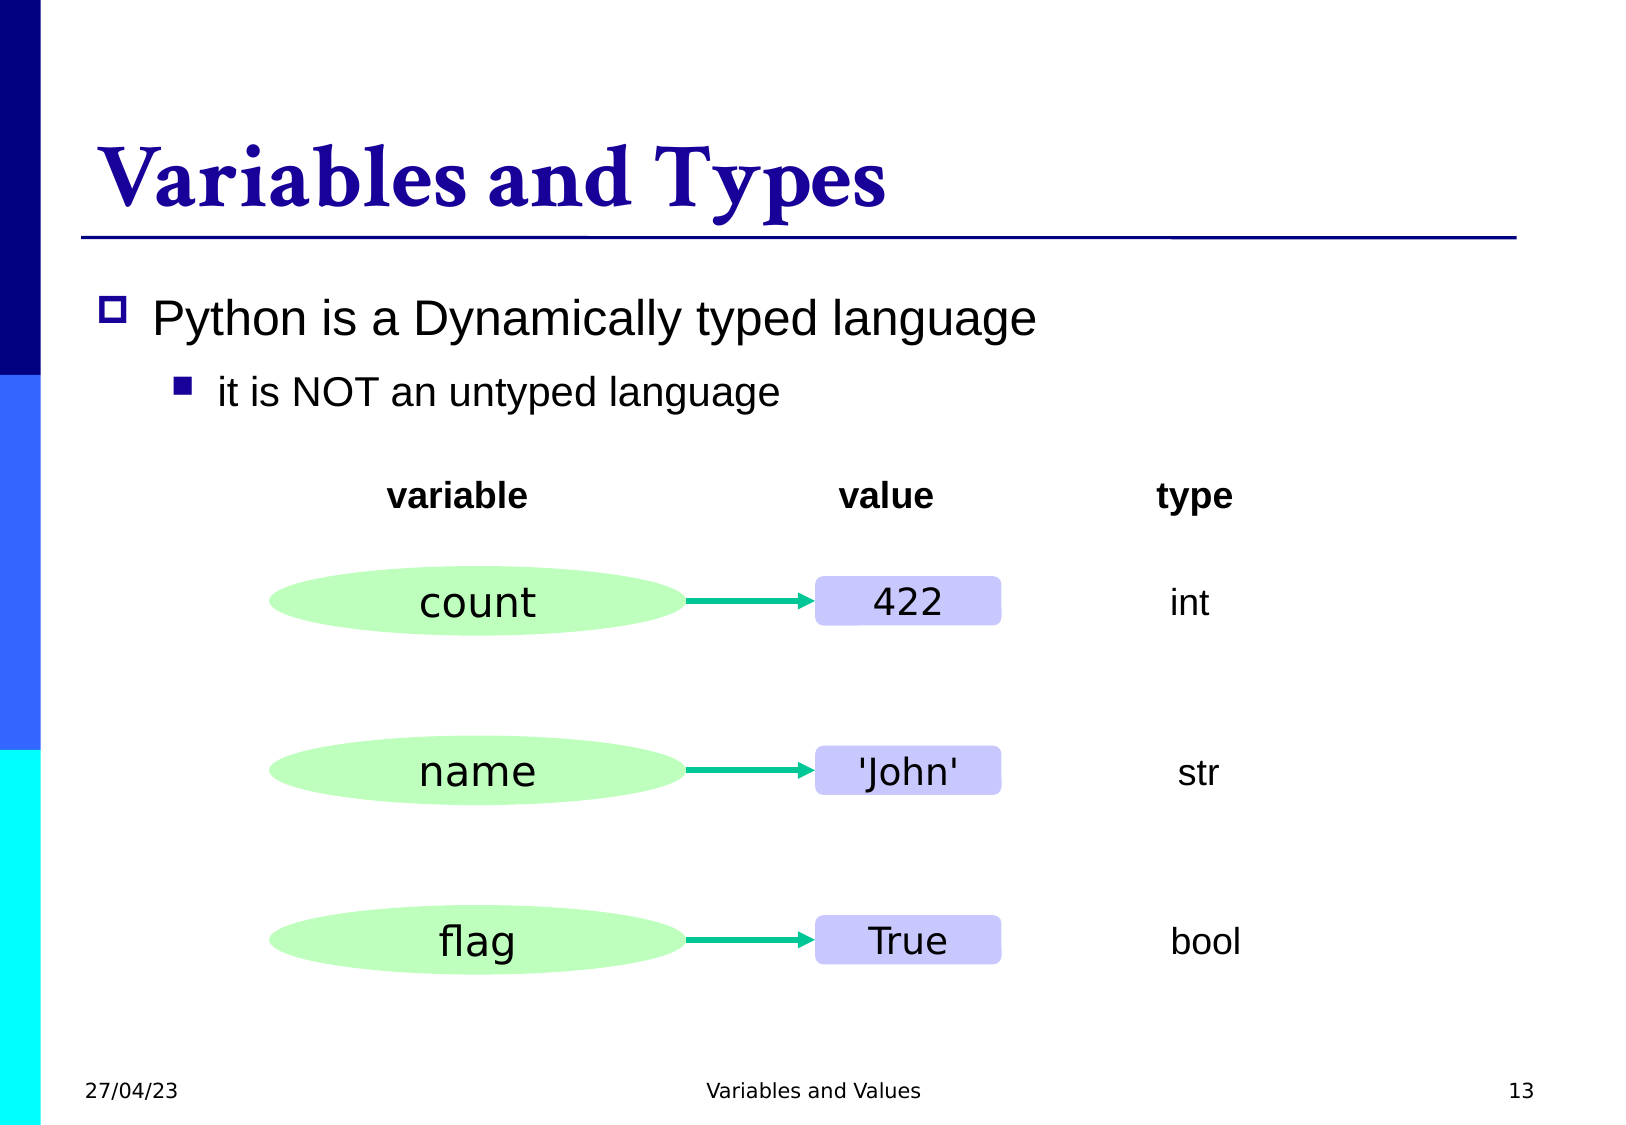

# Variables and Types
Python is a Dynamically typed language
it is NOT an untyped language

variable
value
type
count
int
422
name
str
'John'
flag
bool
True
27/04/23
Variables and Values
13